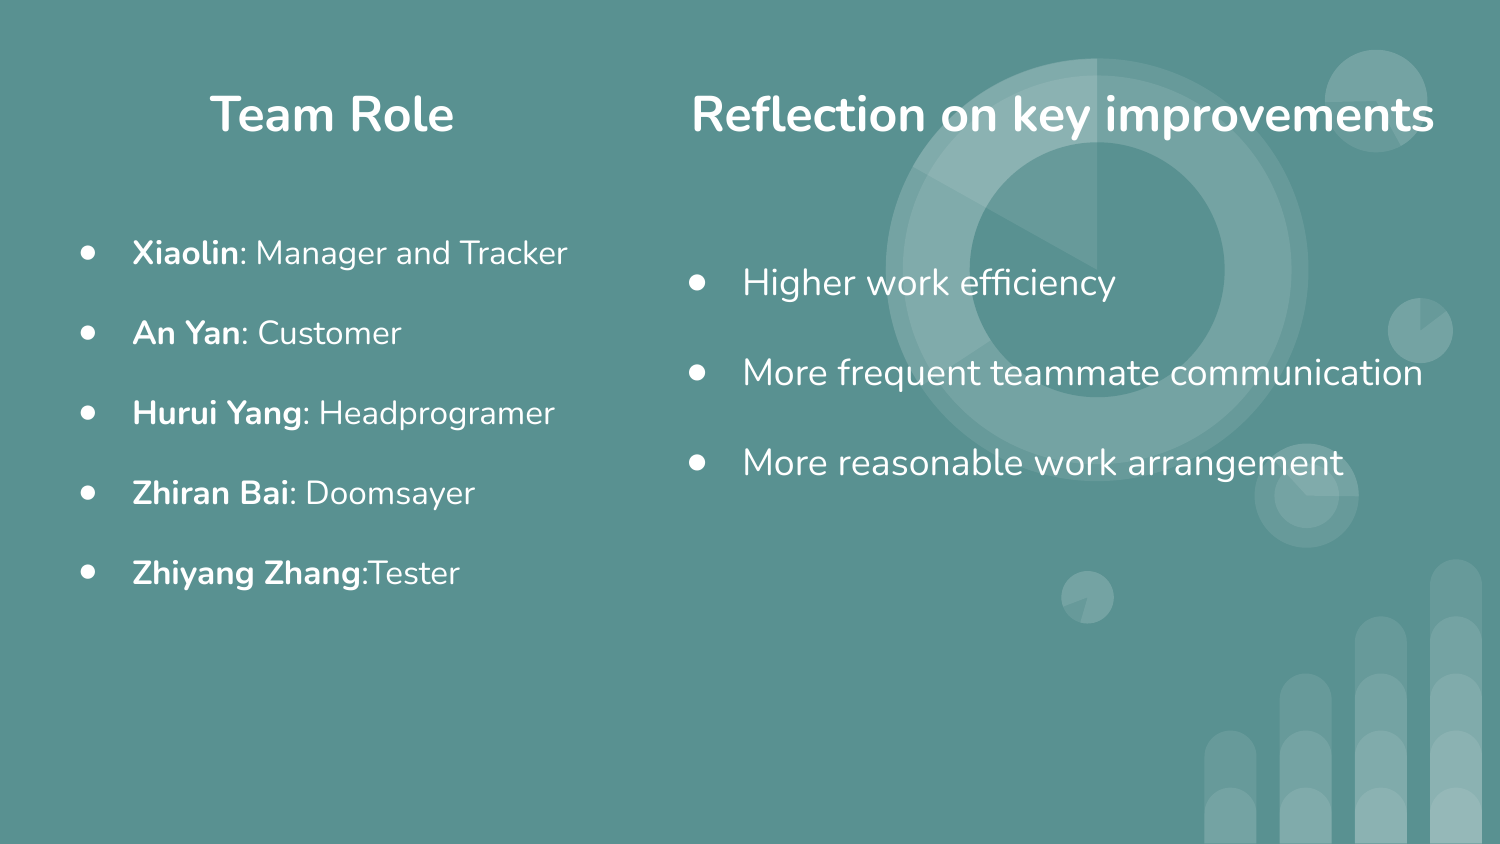

Team Role
Reflection on key improvements
Xiaolin: Manager and Tracker

An Yan: Customer

Hurui Yang: Headprogramer

Zhiran Bai: Doomsayer

Zhiyang Zhang:Tester
Higher work efficiency

More frequent teammate communication

More reasonable work arrangement